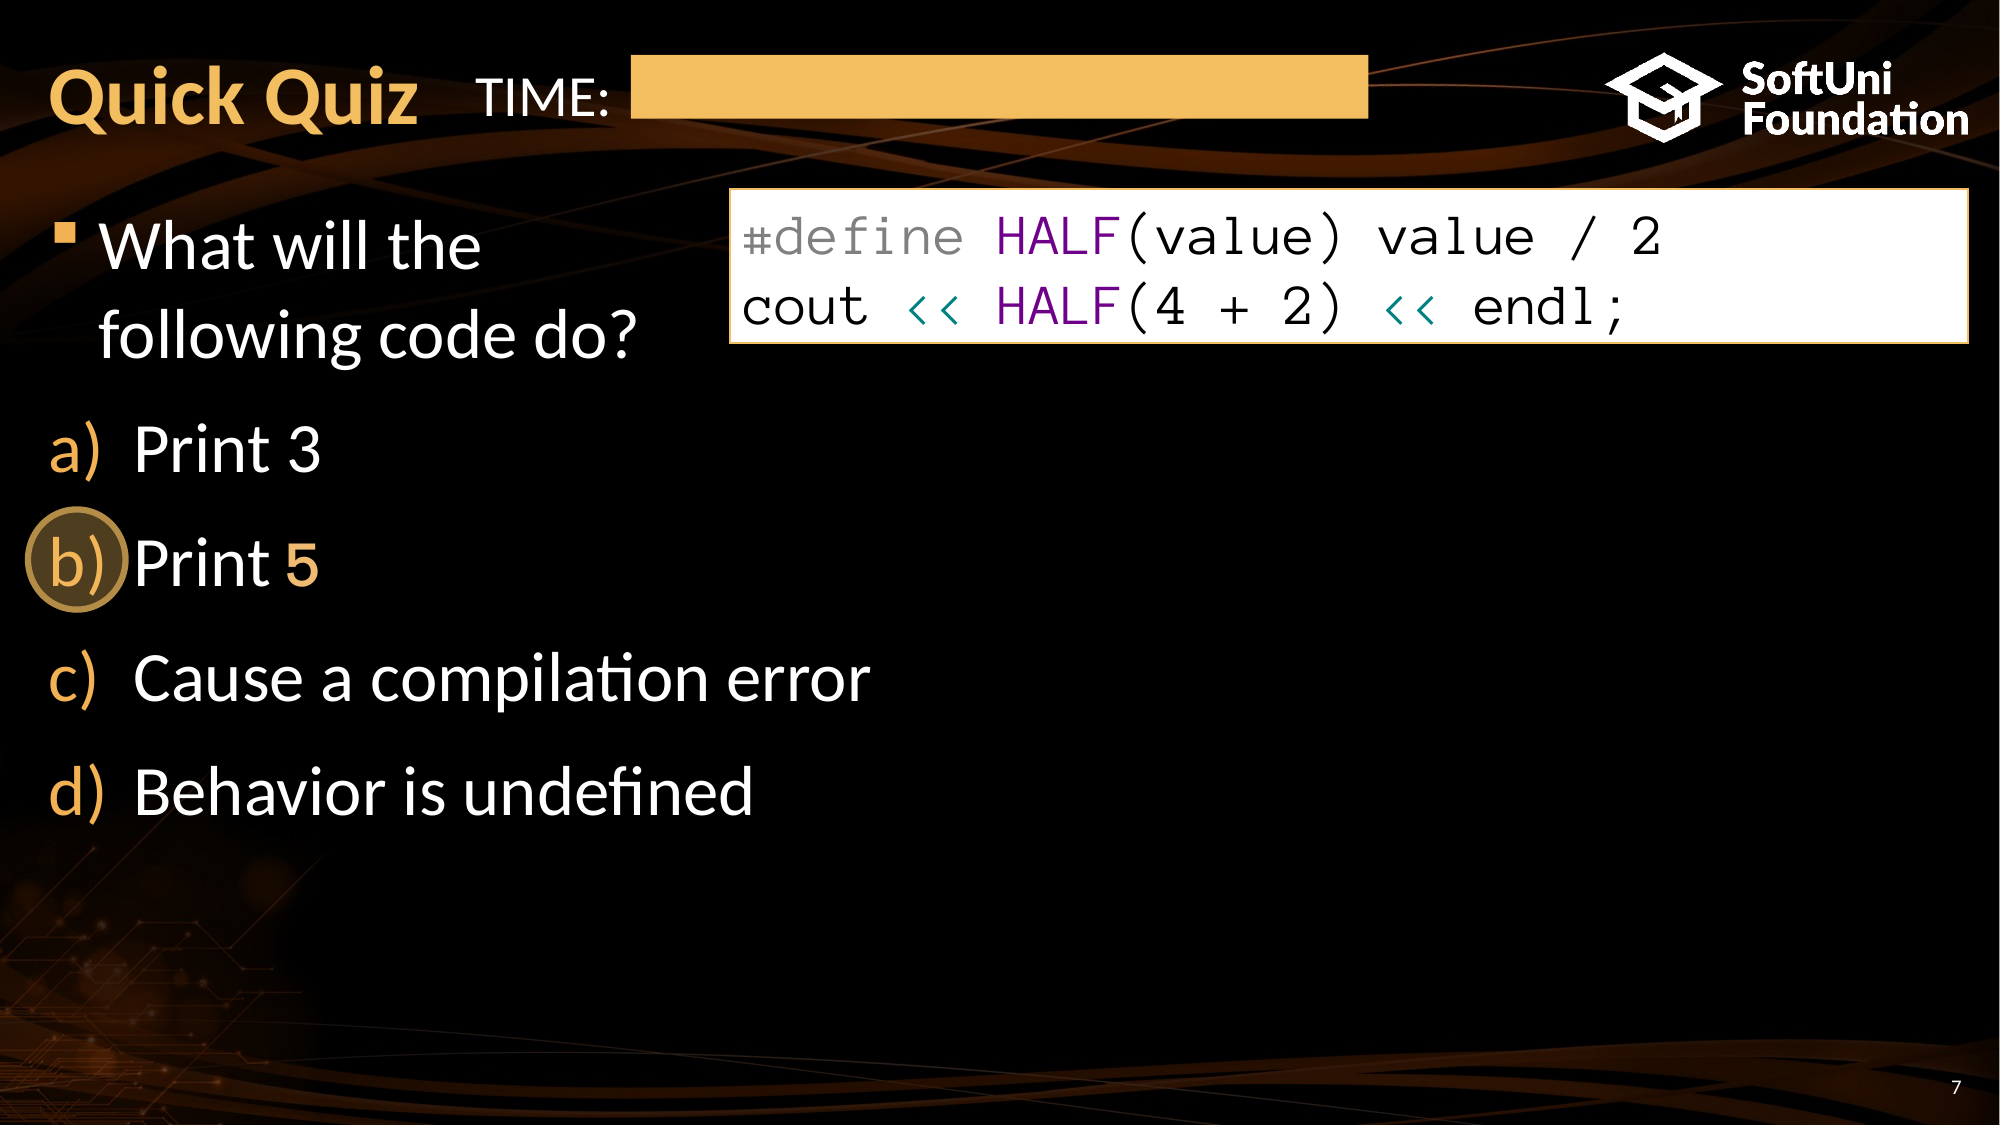

# Quick Quiz
TIME:
#define HALF(value) value / 2
cout << HALF(4 + 2) << endl;
What will the
following code do?
Print 3
Print 5
Cause a compilation error
Behavior is undefined

7